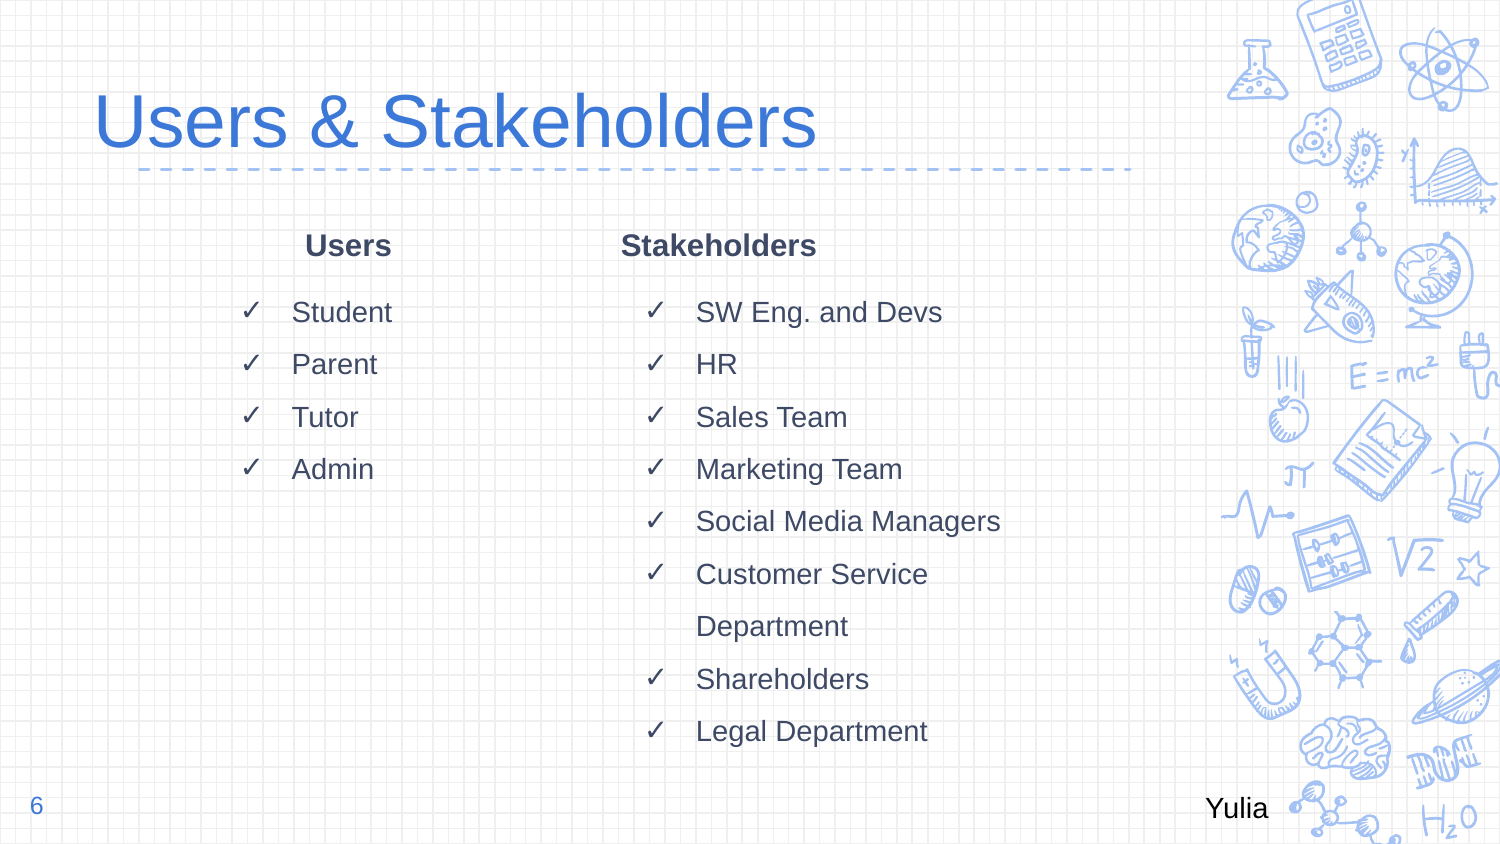

# Users & Stakeholders
Users
Student
Parent
Tutor
Admin
Stakeholders
SW Eng. and Devs
HR
Sales Team
Marketing Team
Social Media Managers
Customer Service Department
Shareholders
Legal Department
Yulia
6